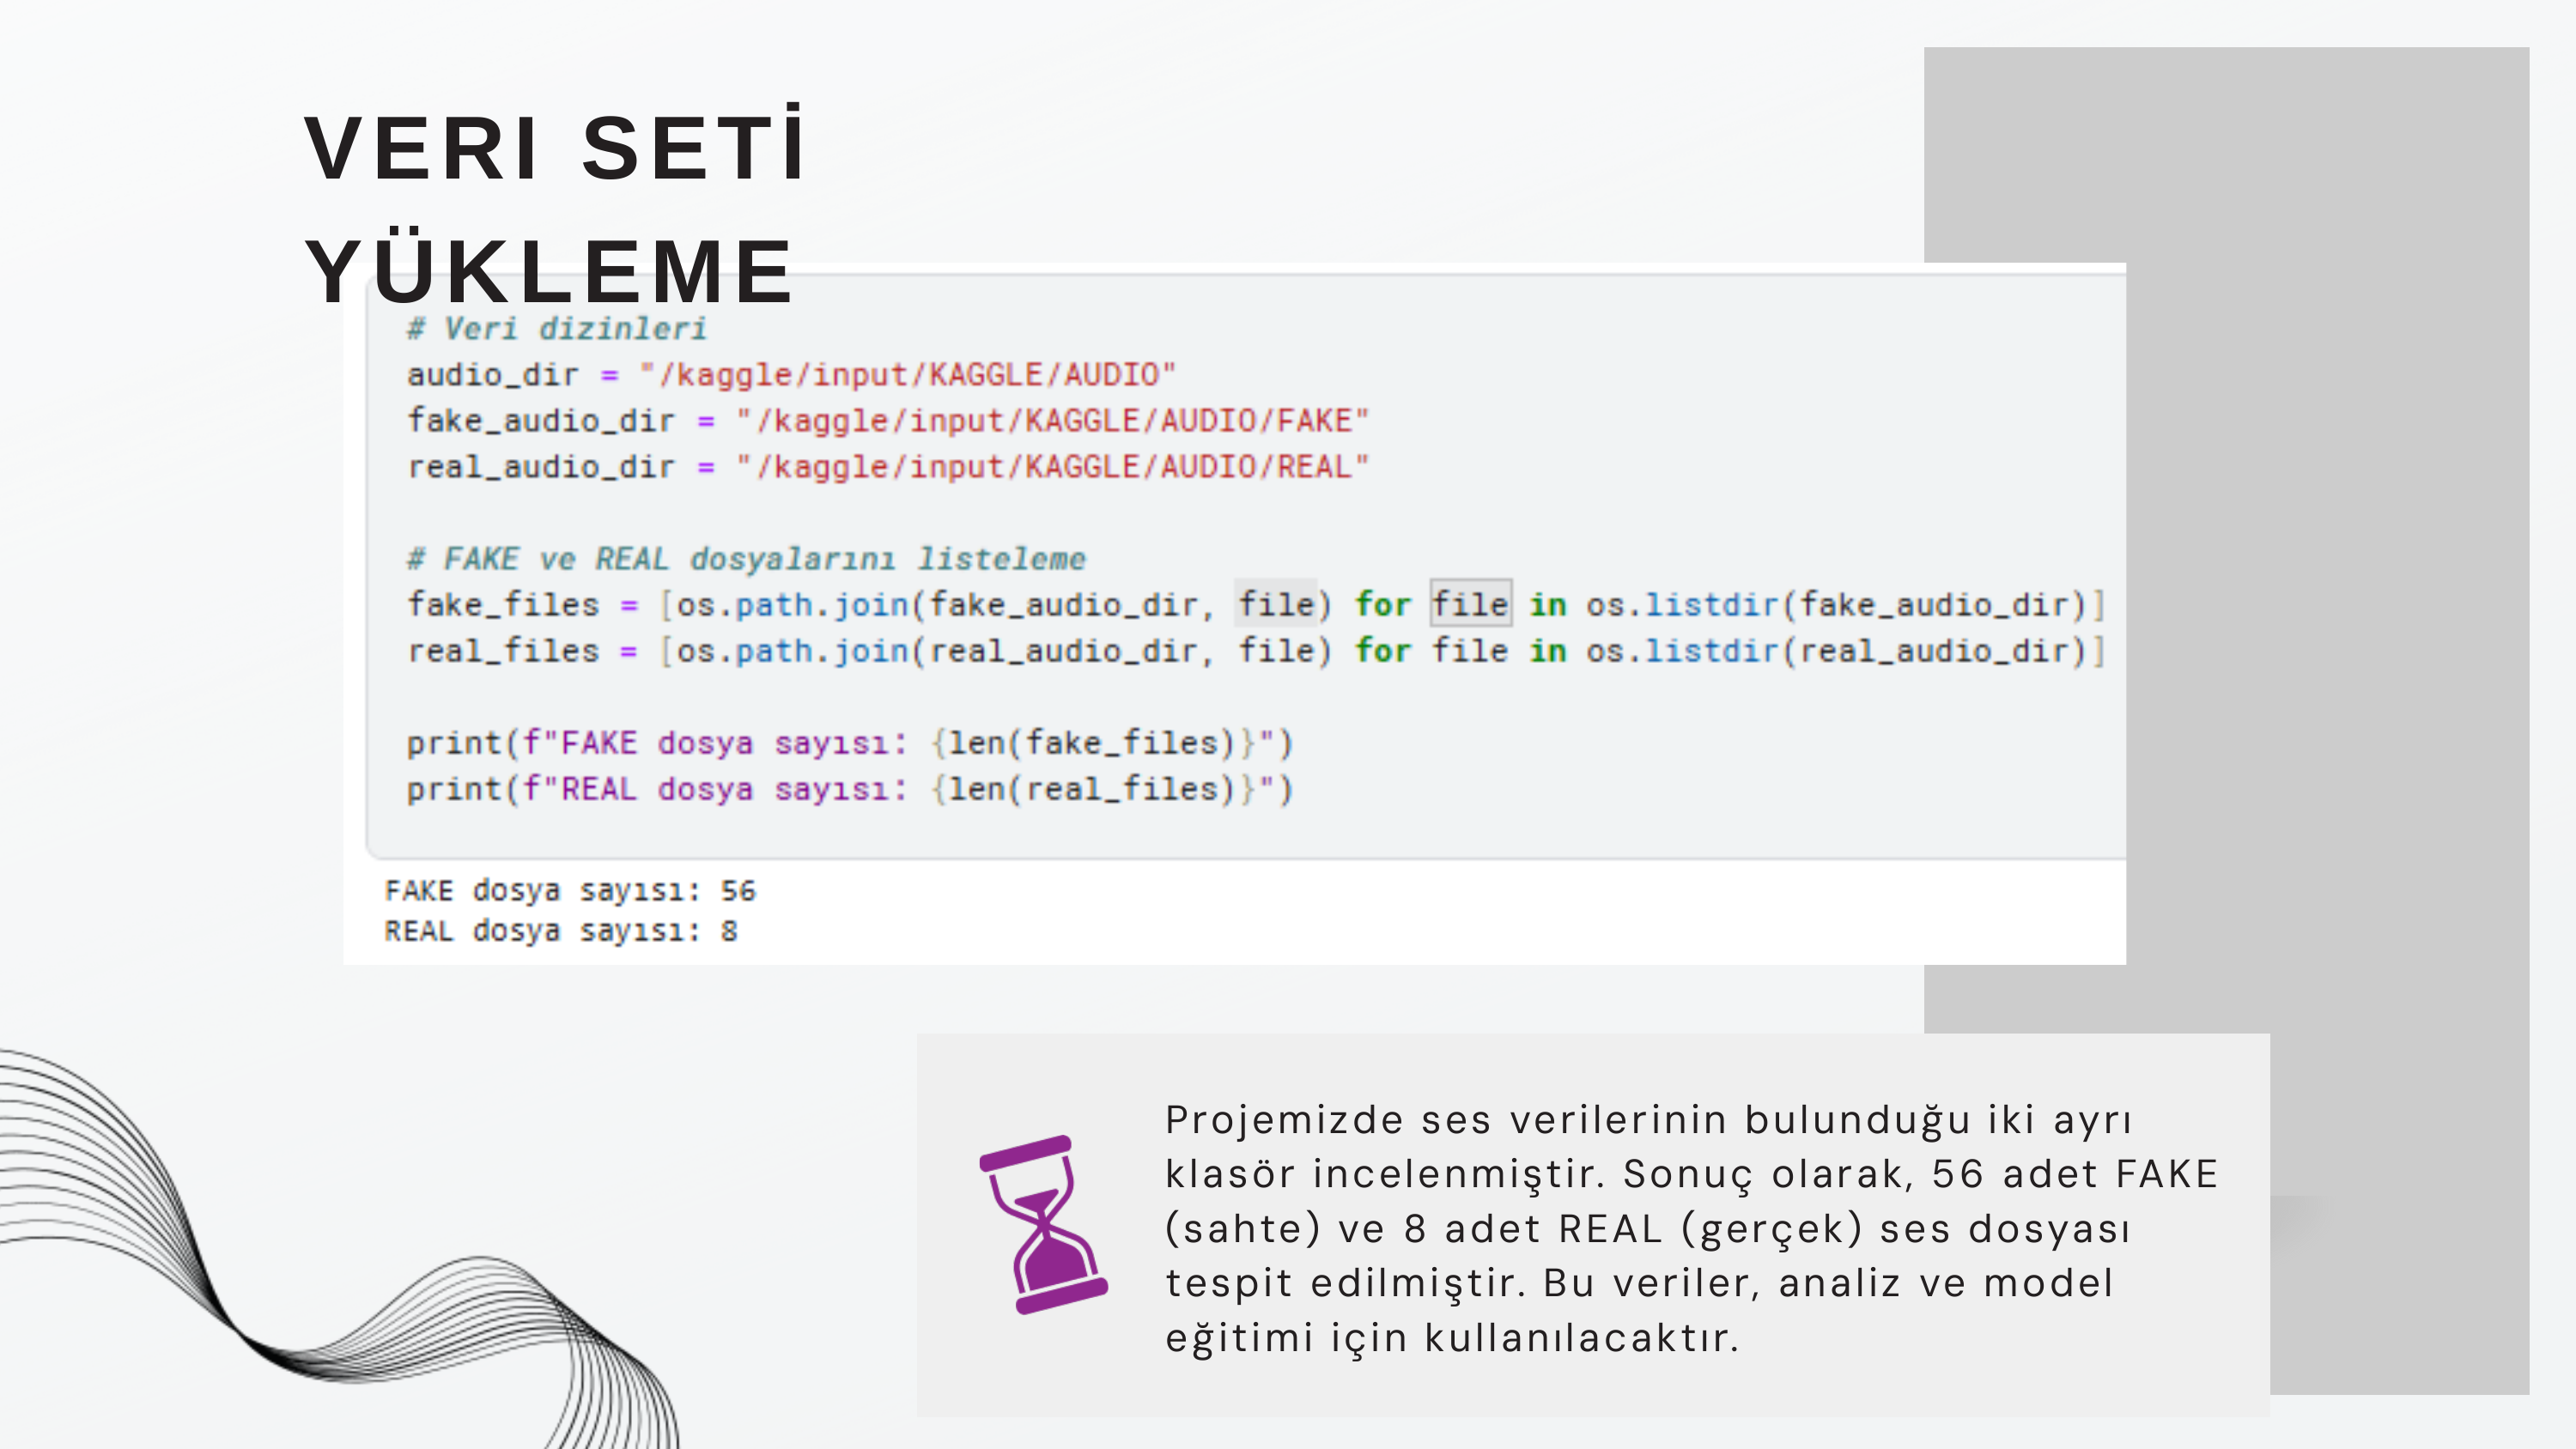

VERI SETİ YÜKLEME

Projemizde ses verilerinin bulunduğu iki ayrı klasör incelenmiştir. Sonuç olarak, 56 adet FAKE (sahte) ve 8 adet REAL (gerçek) ses dosyası tespit edilmiştir. Bu veriler, analiz ve model eğitimi için kullanılacaktır.